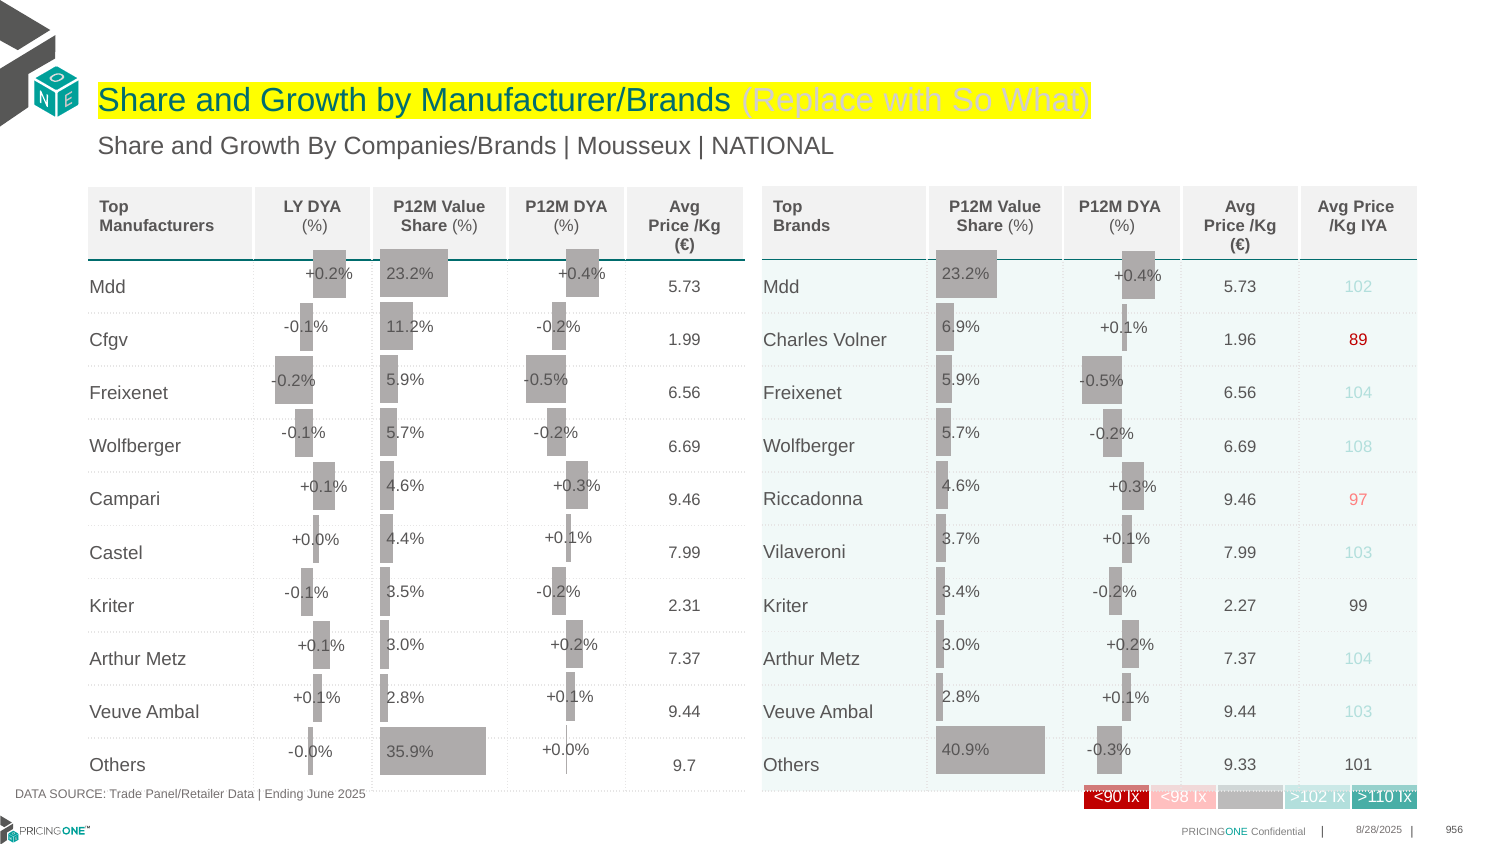

# Share and Growth by Manufacturer/Brands (Replace with So What)

Share and Growth By Companies/Brands | Mousseux | NATIONAL
| Top Brands | P12M Value Share (%) | P12M DYA (%) | Avg Price /Kg (€) | Avg Price /Kg IYA |
| --- | --- | --- | --- | --- |
| Mdd |  |  | 5.73 | 102 |
| Charles Volner |  |  | 1.96 | 89 |
| Freixenet |  |  | 6.56 | 104 |
| Wolfberger |  |  | 6.69 | 108 |
| Riccadonna |  |  | 9.46 | 97 |
| Vilaveroni |  |  | 7.99 | 103 |
| Kriter |  |  | 2.27 | 99 |
| Arthur Metz |  |  | 7.37 | 104 |
| Veuve Ambal |  |  | 9.44 | 103 |
| Others |  |  | 9.33 | 101 |
| Top Manufacturers | LY DYA (%) | P12M Value Share (%) | P12M DYA (%) | Avg Price /Kg (€) |
| --- | --- | --- | --- | --- |
| Mdd |  |  |  | 5.73 |
| Cfgv |  |  |  | 1.99 |
| Freixenet |  |  |  | 6.56 |
| Wolfberger |  |  |  | 6.69 |
| Campari |  |  |  | 9.46 |
| Castel |  |  |  | 7.99 |
| Kriter |  |  |  | 2.31 |
| Arthur Metz |  |  |  | 7.37 |
| Veuve Ambal |  |  |  | 9.44 |
| Others |  |  |  | 9.7 |

### Chart

| Category | Share DYA P12M |
|---|---|
| None | 0.004231489024933949 |

### Chart

| Category | Value Share P12M |
|---|---|
| None | 0.23162805062102076 |

### Chart

| Category | Share DYA LY |
|---|---|
| None | 0.0021217821711466134 |

### Chart

| Category | Value Share |
|---|---|
| None | 0.23162805062102076 |

### Chart

| Category | Share DYA |
|---|---|
| None | 0.004231489024933949 |
DATA SOURCE: Trade Panel/Retailer Data | Ending June 2025
| <90 Ix | <98 Ix |  | >102 Ix | >110 Ix |
| --- | --- | --- | --- | --- |

8/28/2025
956